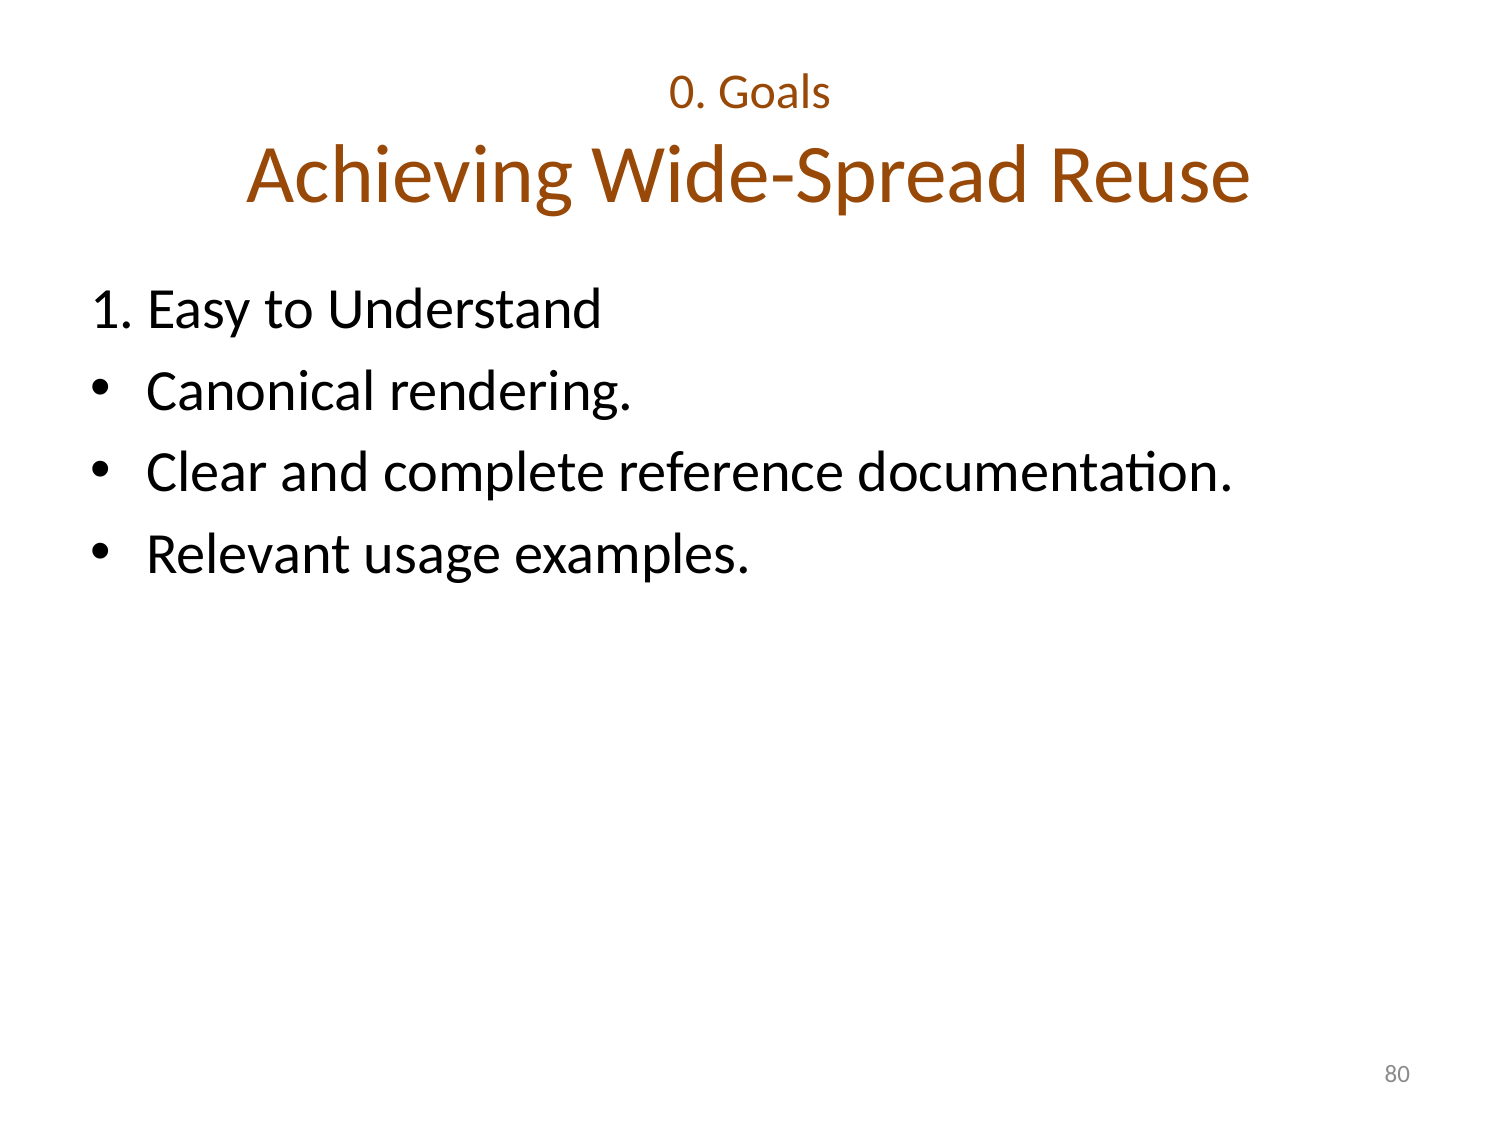

# 0. Goals Achieving Wide-Spread Reuse
1. Easy to Understand
Canonical rendering.
Clear and complete reference documentation.
Relevant usage examples.

80